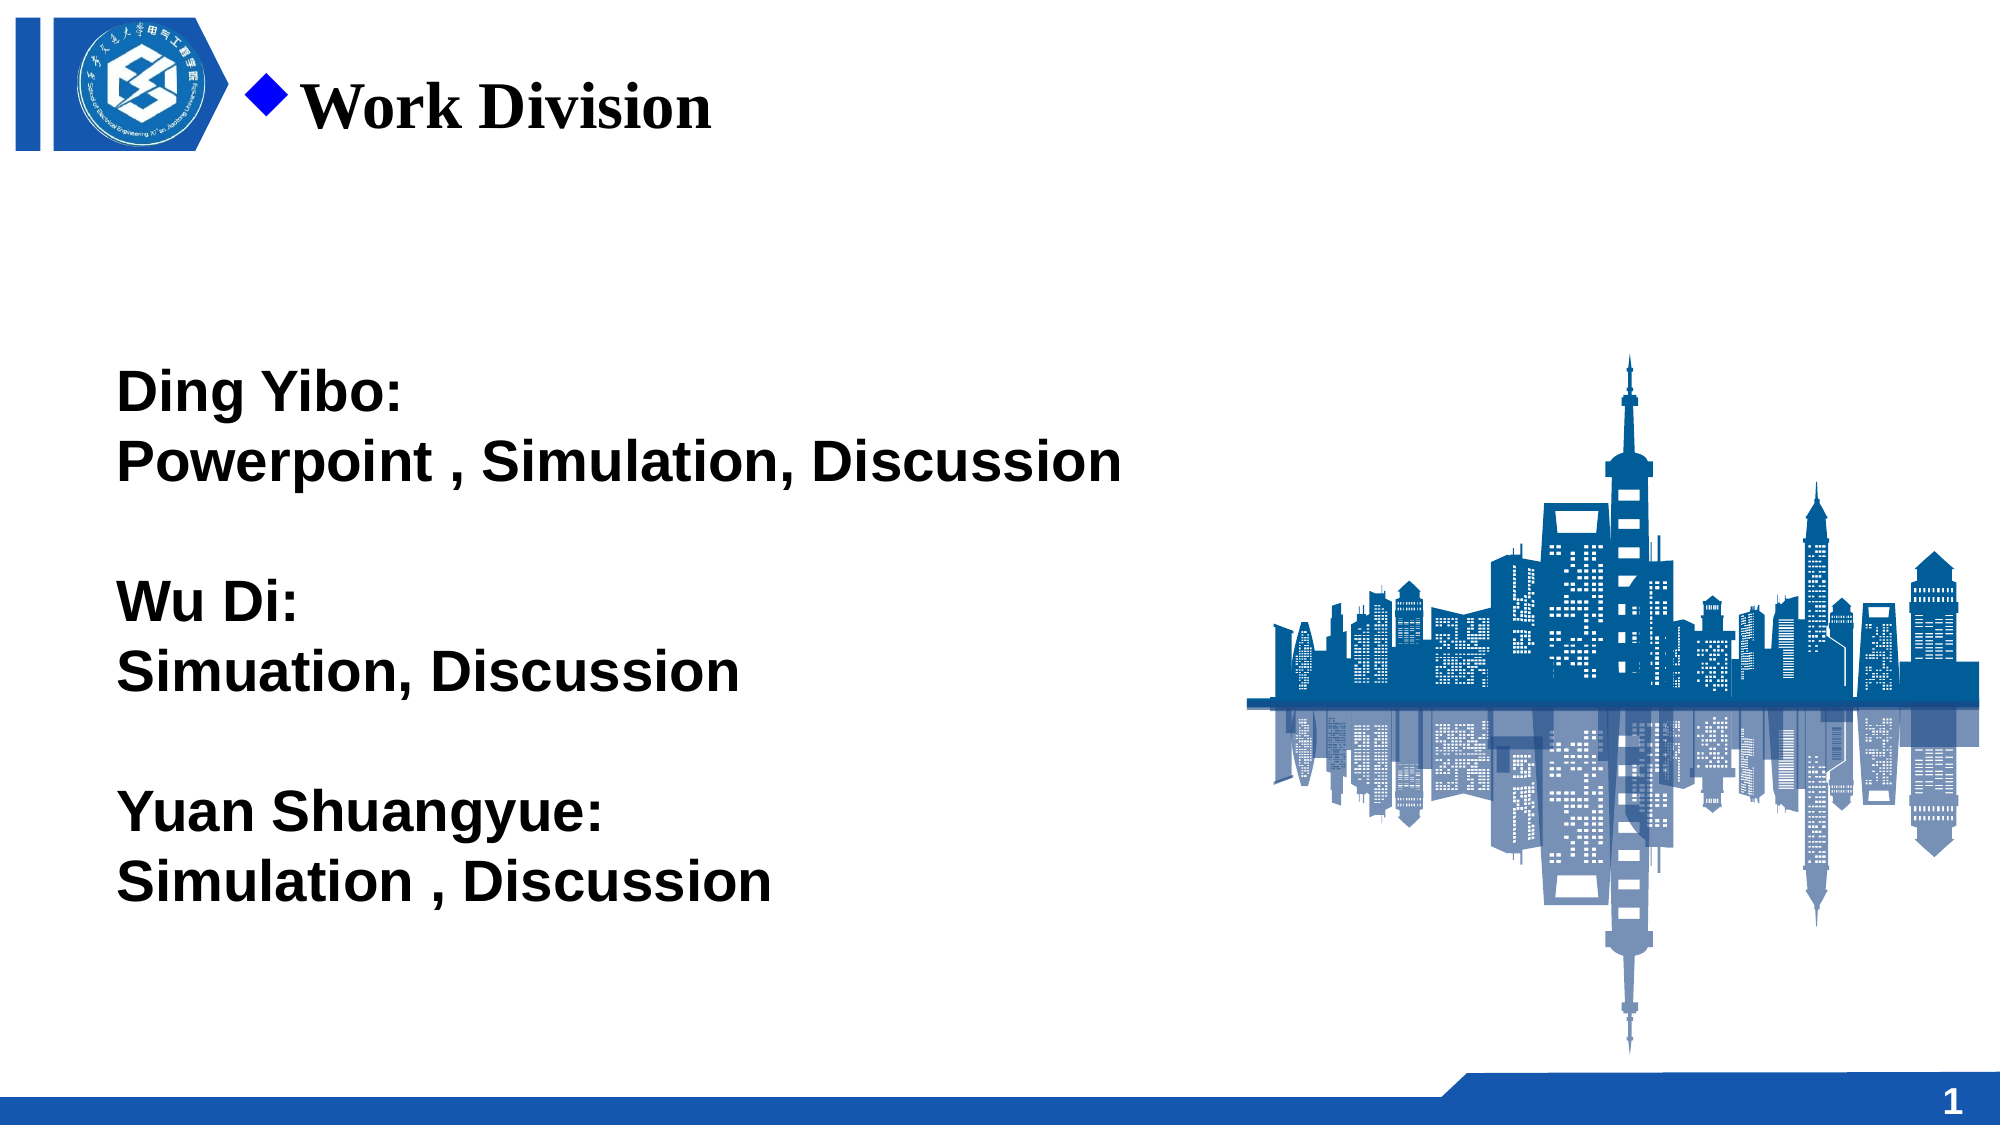

Work Division
Ding Yibo:
Powerpoint , Simulation, Discussion

Wu Di:
Simuation, Discussion

Yuan Shuangyue:
Simulation , Discussion

1